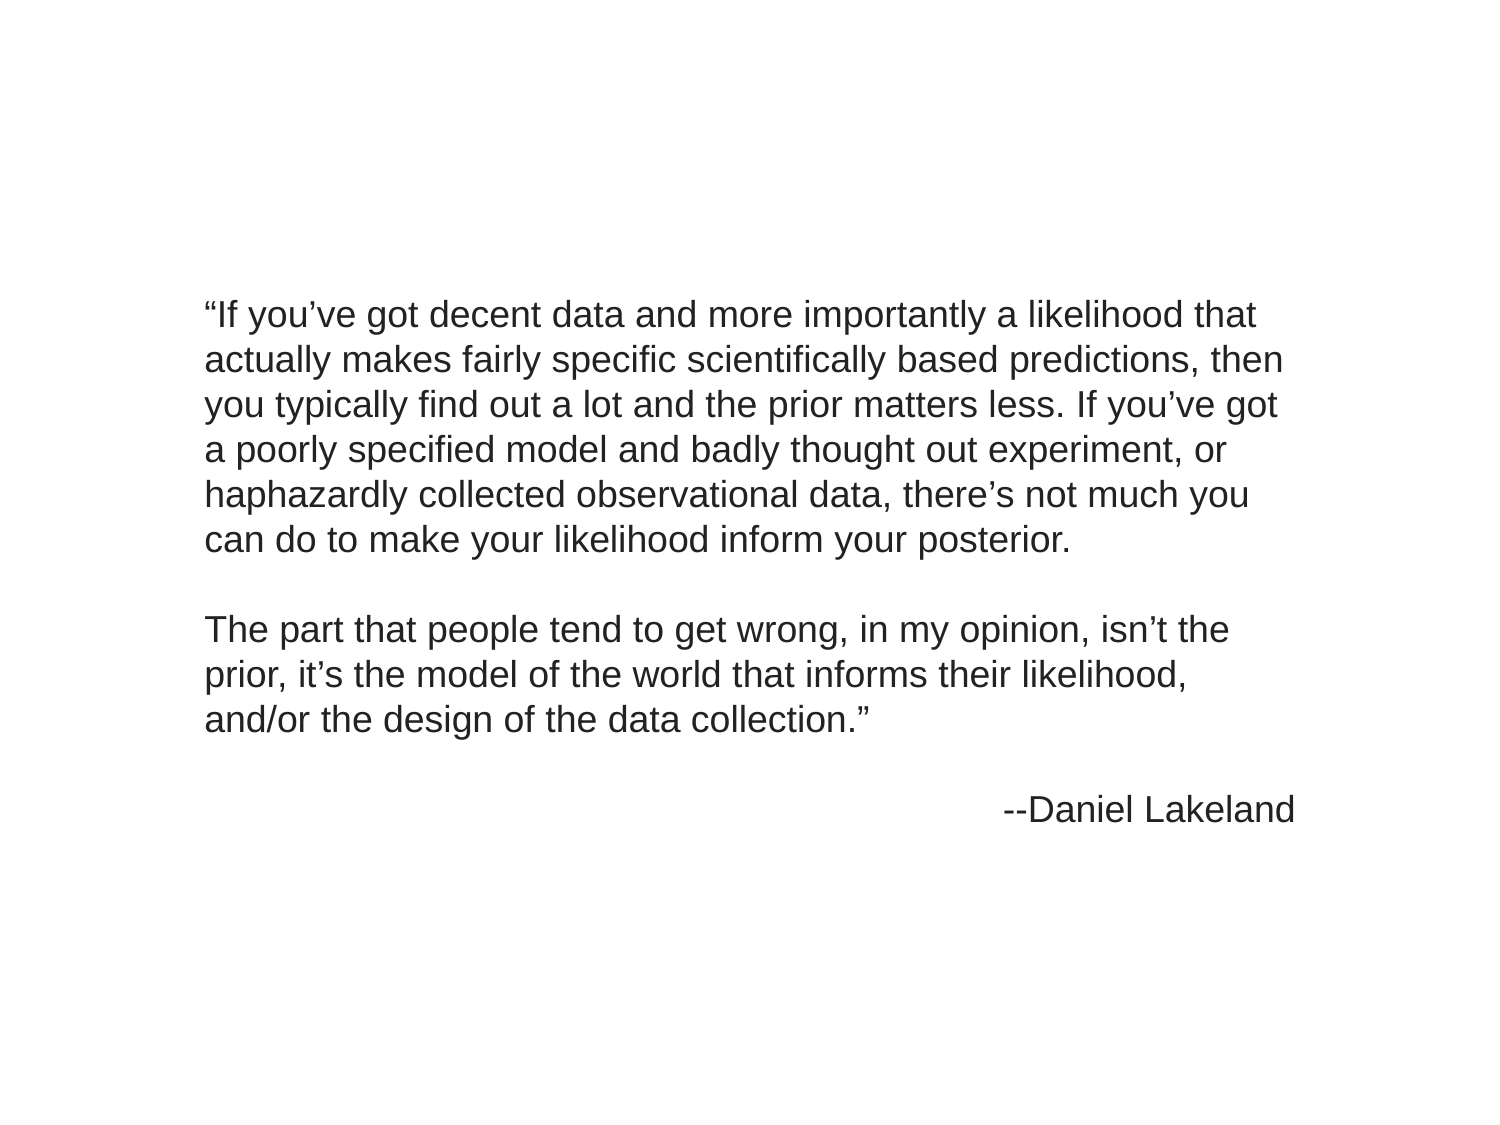

“If you’ve got decent data and more importantly a likelihood that actually makes fairly specific scientifically based predictions, then you typically find out a lot and the prior matters less. If you’ve got a poorly specified model and badly thought out experiment, or haphazardly collected observational data, there’s not much you can do to make your likelihood inform your posterior.

The part that people tend to get wrong, in my opinion, isn’t the prior, it’s the model of the world that informs their likelihood, and/or the design of the data collection.”

--Daniel Lakeland